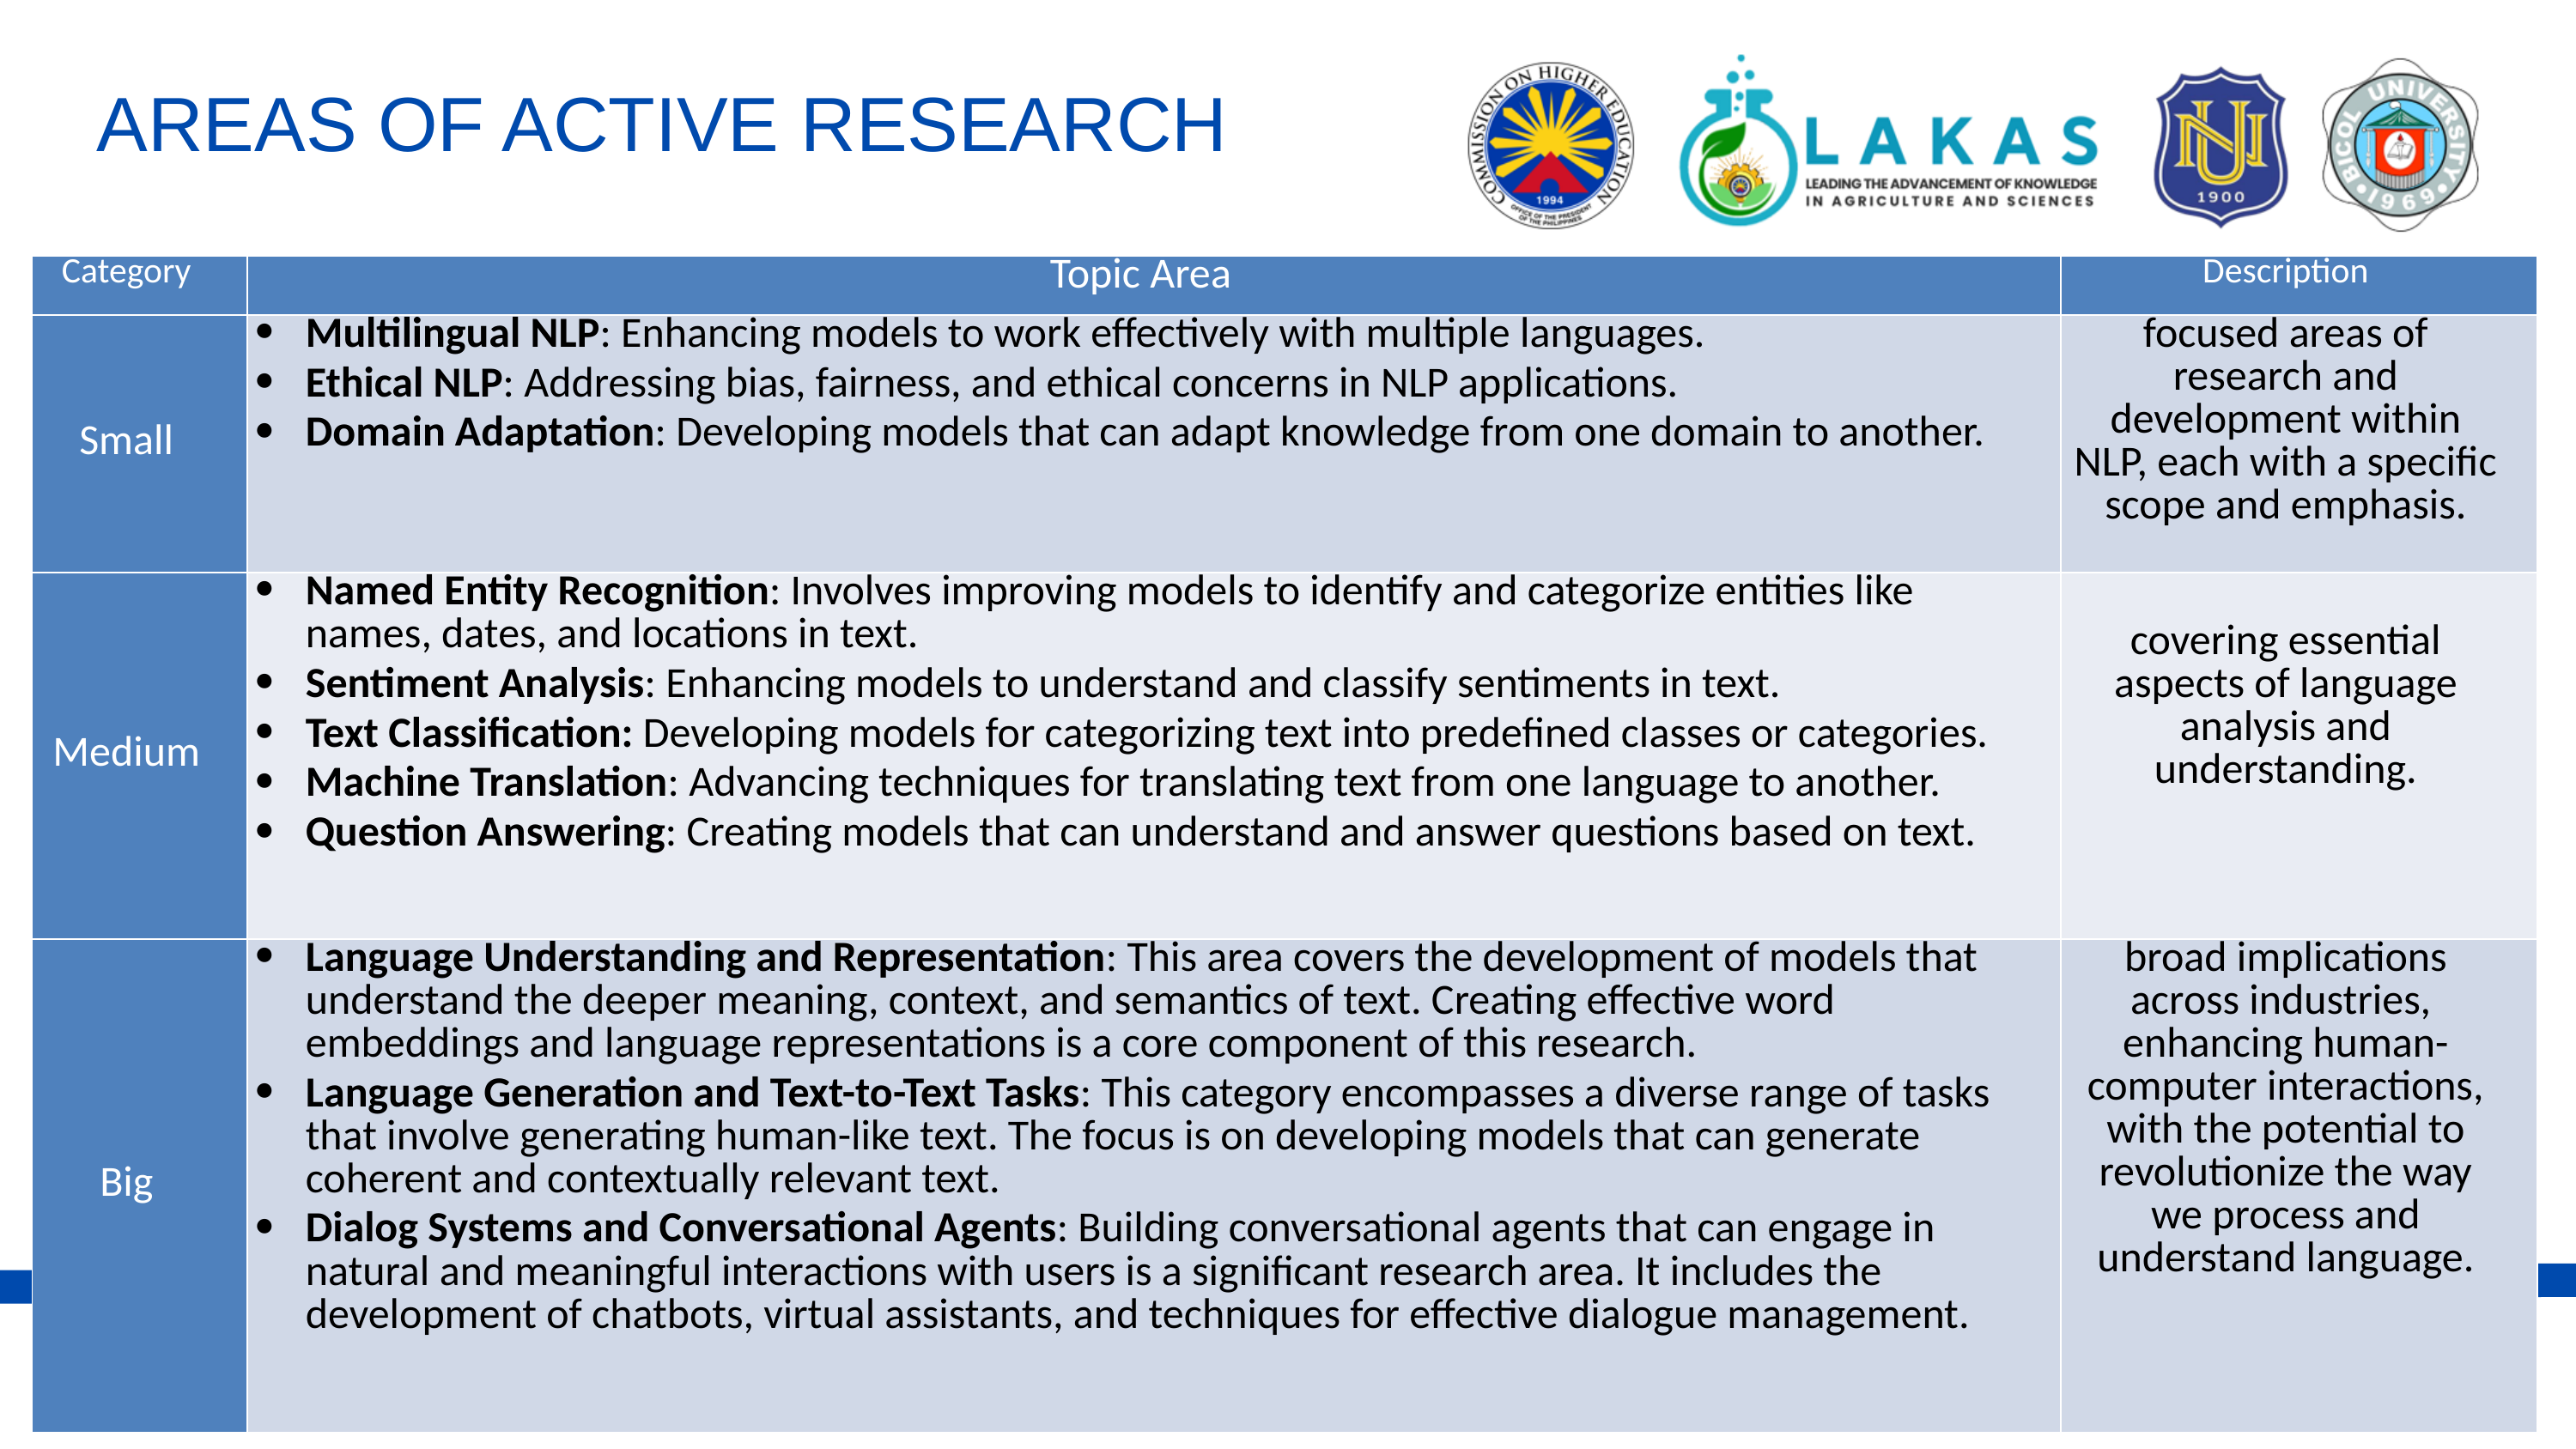

AREAS OF ACTIVE RESEARCH
| Category | Topic Area | Description |
| --- | --- | --- |
| Small | Multilingual NLP: Enhancing models to work effectively with multiple languages. Ethical NLP: Addressing bias, fairness, and ethical concerns in NLP applications. Domain Adaptation: Developing models that can adapt knowledge from one domain to another. | focused areas of research and development within NLP, each with a specific scope and emphasis. |
| Medium | Named Entity Recognition: Involves improving models to identify and categorize entities like names, dates, and locations in text. Sentiment Analysis: Enhancing models to understand and classify sentiments in text. Text Classification: Developing models for categorizing text into predefined classes or categories. Machine Translation: Advancing techniques for translating text from one language to another. Question Answering: Creating models that can understand and answer questions based on text. | covering essential aspects of language analysis and understanding. |
| Big | Language Understanding and Representation: This area covers the development of models that understand the deeper meaning, context, and semantics of text. Creating effective word embeddings and language representations is a core component of this research. Language Generation and Text-to-Text Tasks: This category encompasses a diverse range of tasks that involve generating human-like text. The focus is on developing models that can generate coherent and contextually relevant text. Dialog Systems and Conversational Agents: Building conversational agents that can engage in natural and meaningful interactions with users is a significant research area. It includes the development of chatbots, virtual assistants, and techniques for effective dialogue management. | broad implications across industries, enhancing human-computer interactions, with the potential to revolutionize the way we process and understand language. |

CHED - LAKAS Capacity Building
August 14-16, 2023